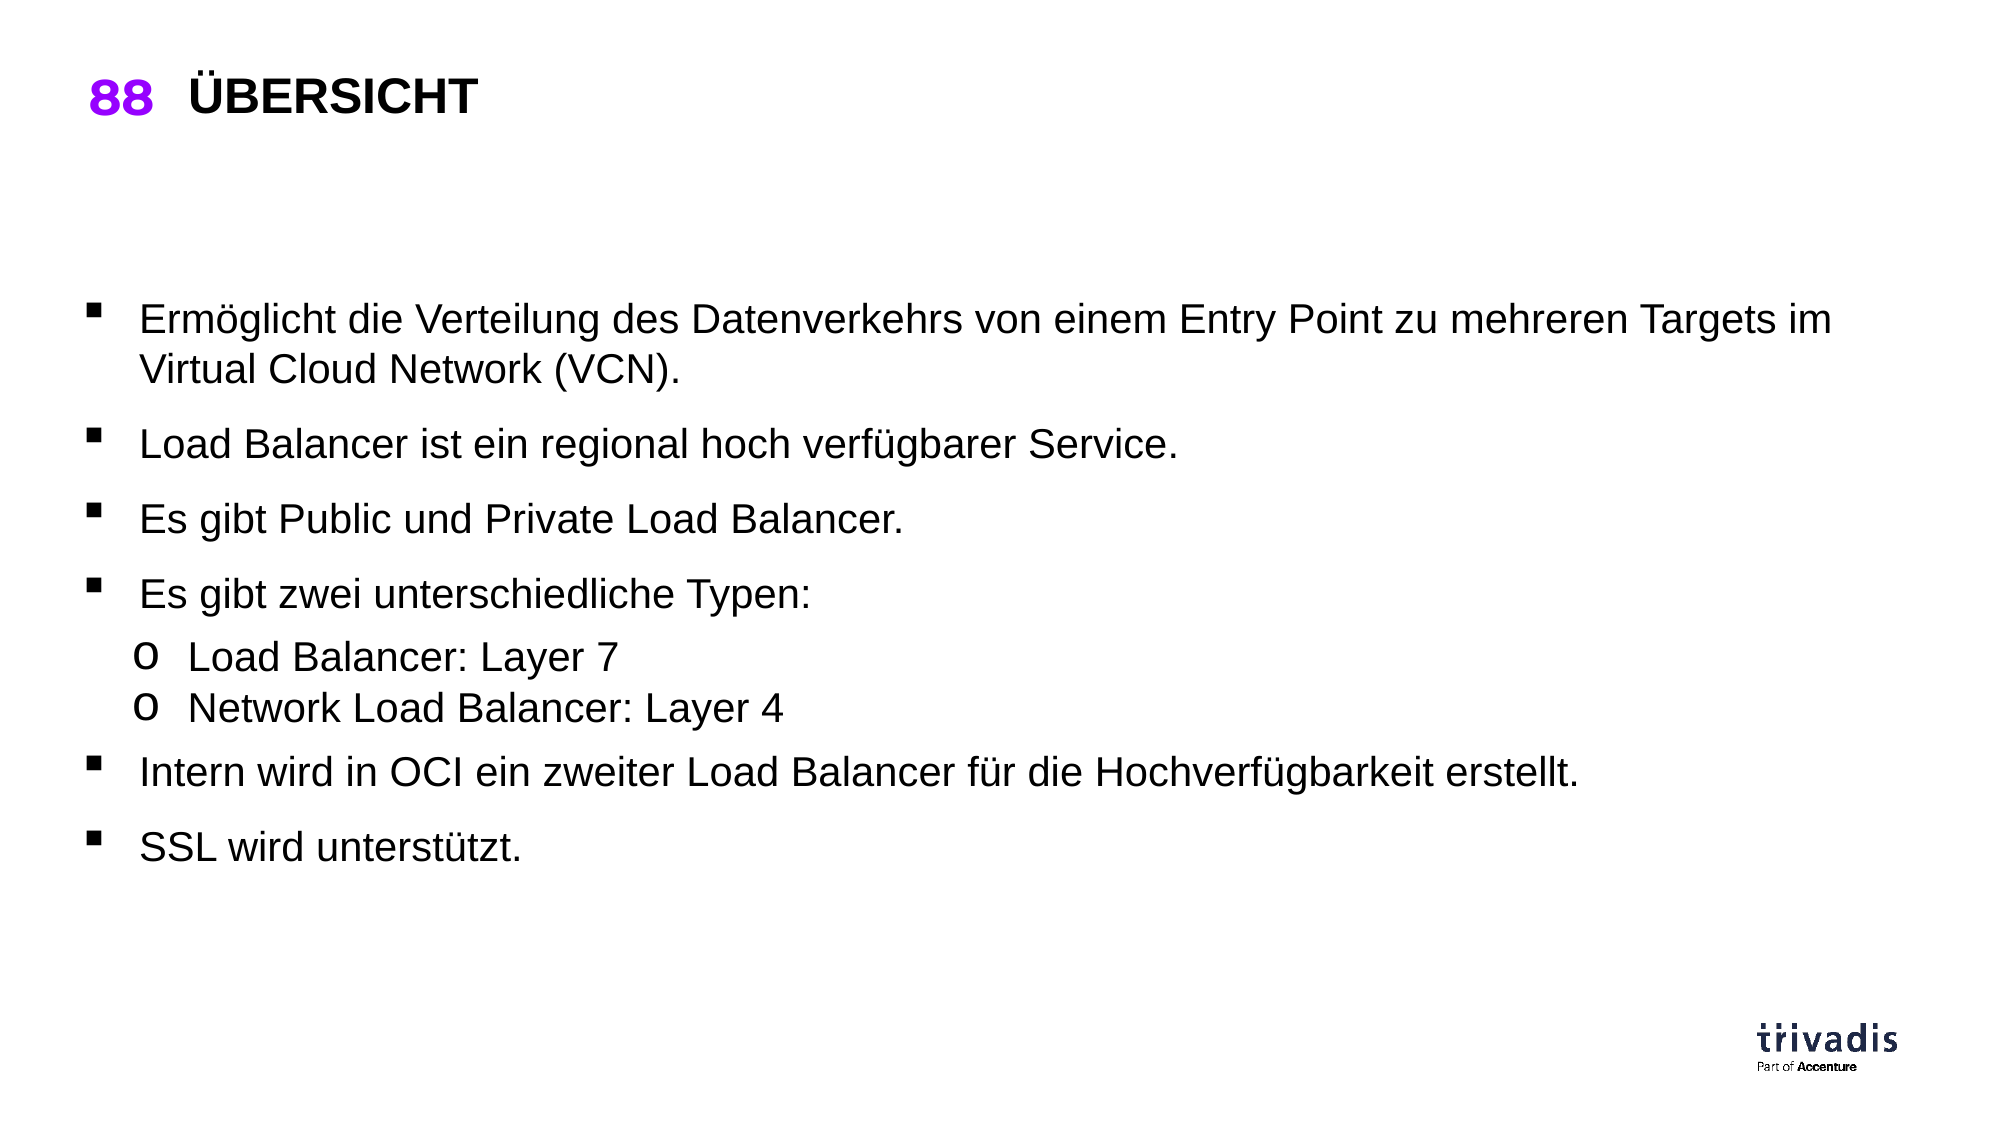

# übersicht
Ermöglicht die Verteilung des Datenverkehrs von einem Entry Point zu mehreren Targets im Virtual Cloud Network (VCN).
Load Balancer ist ein regional hoch verfügbarer Service.
Es gibt Public und Private Load Balancer.
Es gibt zwei unterschiedliche Typen:
Load Balancer: Layer 7
Network Load Balancer: Layer 4
Intern wird in OCI ein zweiter Load Balancer für die Hochverfügbarkeit erstellt.
SSL wird unterstützt.